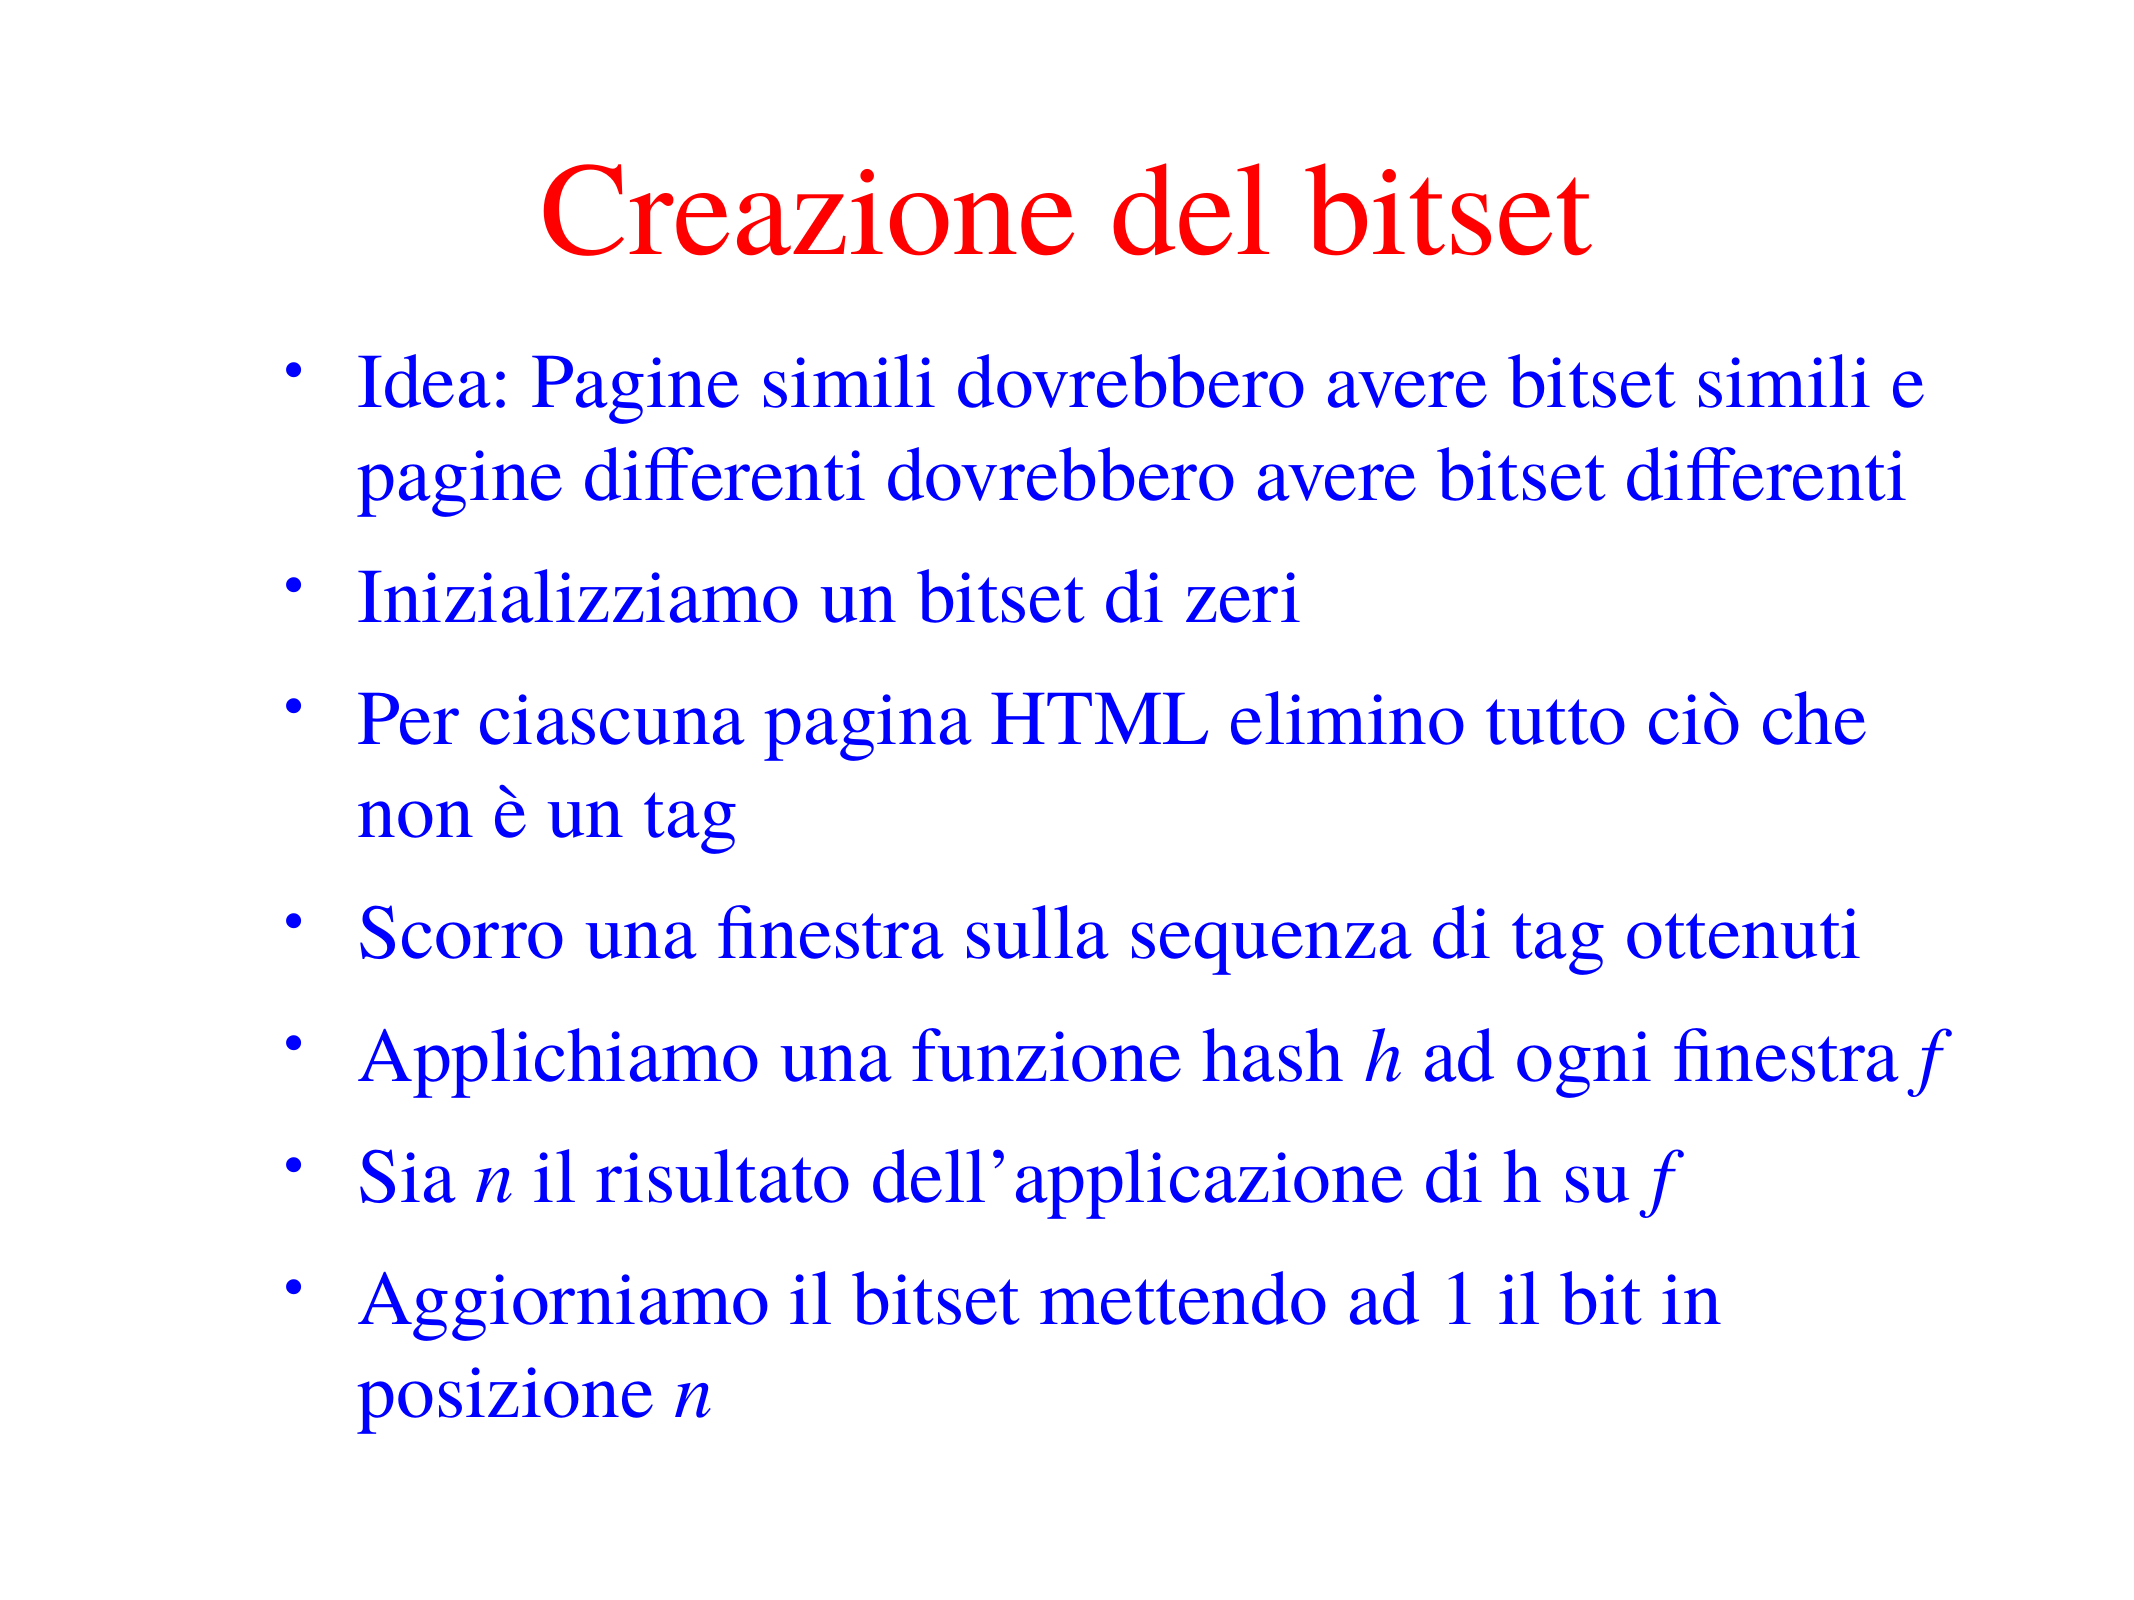

# Creazione del bitset
Idea: Pagine simili dovrebbero avere bitset simili e pagine differenti dovrebbero avere bitset differenti
Inizializziamo un bitset di zeri
Per ciascuna pagina HTML elimino tutto ciò che non è un tag
Scorro una finestra sulla sequenza di tag ottenuti
Applichiamo una funzione hash h ad ogni finestra f
Sia n il risultato dell’applicazione di h su f
Aggiorniamo il bitset mettendo ad 1 il bit in posizione n